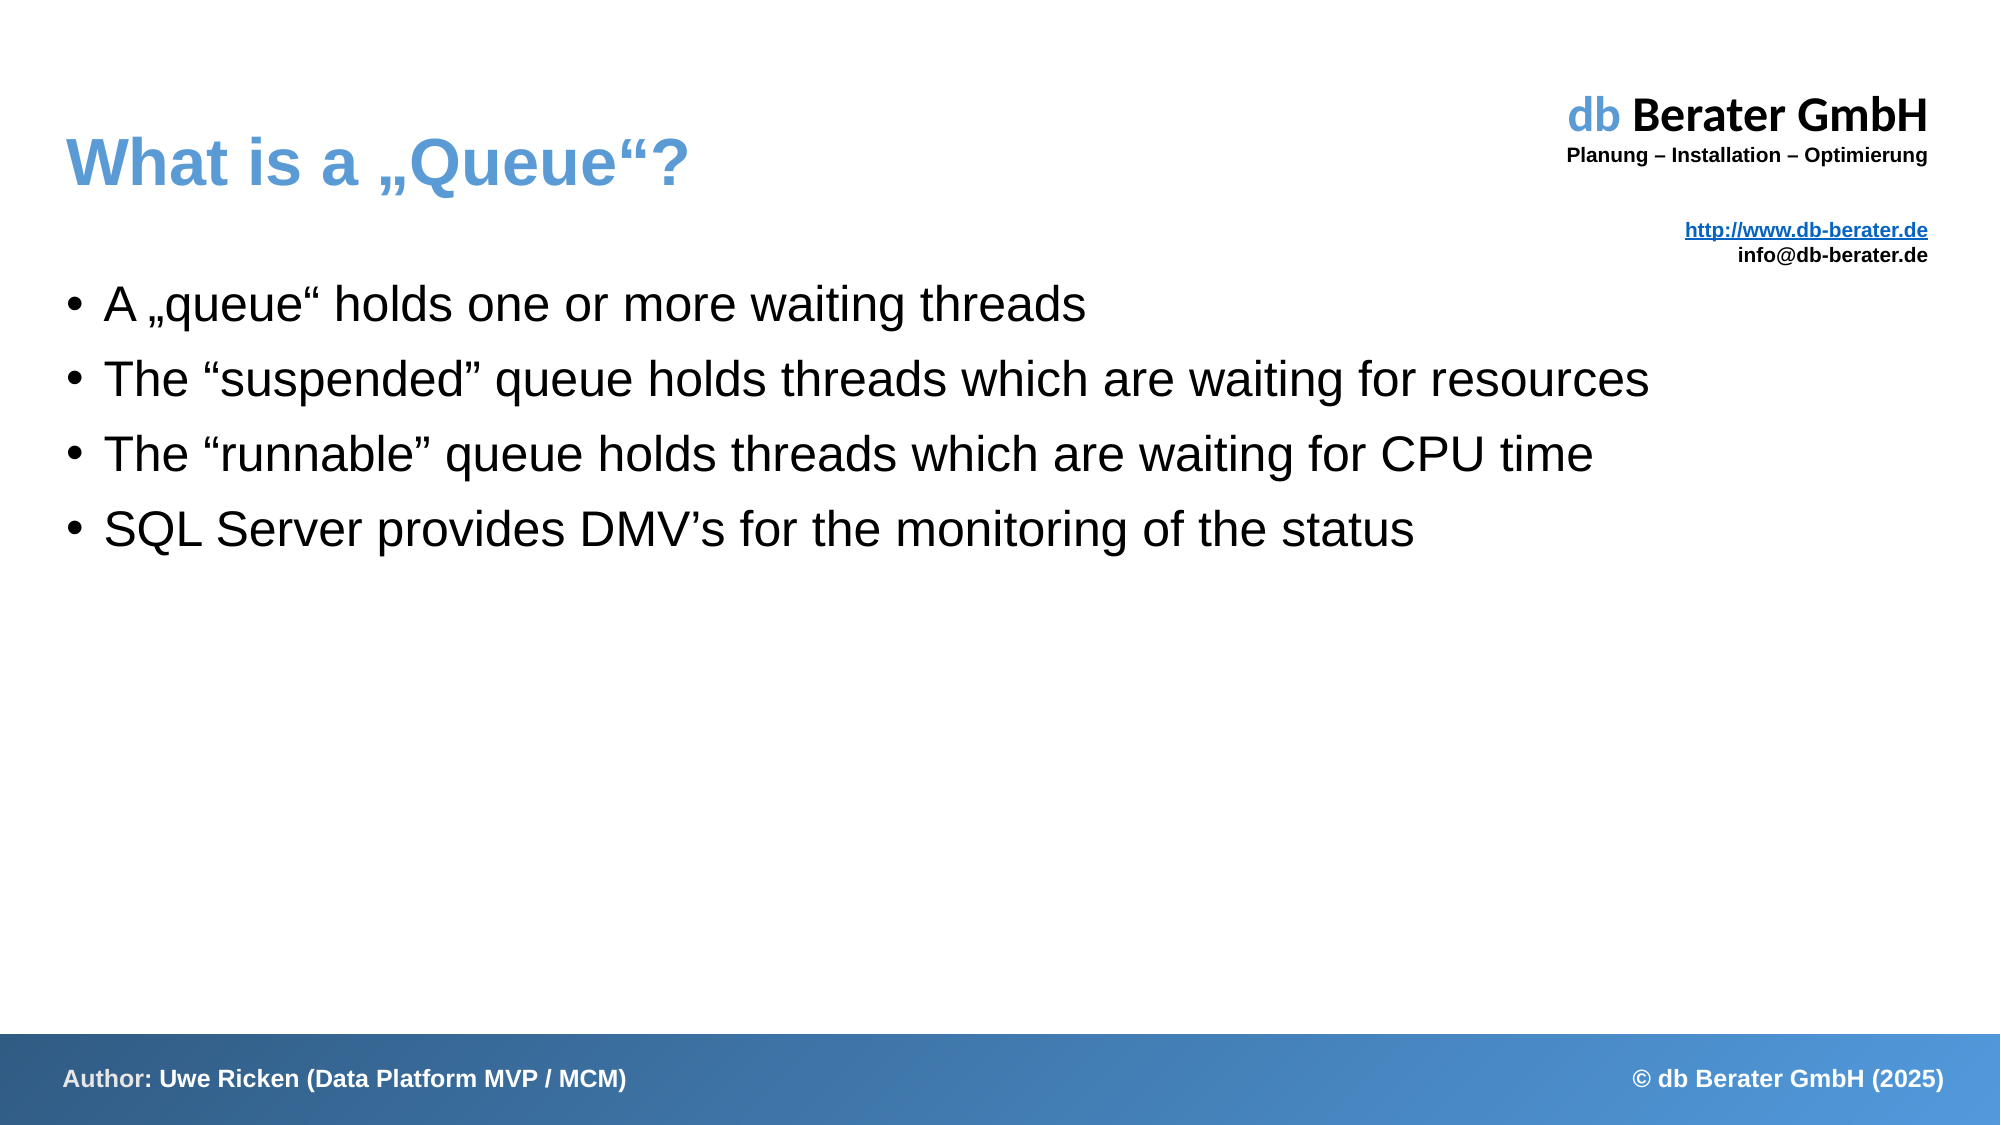

# What is a „Queue“?
A „queue“ holds one or more waiting threads
The “suspended” queue holds threads which are waiting for resources
The “runnable” queue holds threads which are waiting for CPU time
SQL Server provides DMV’s for the monitoring of the status